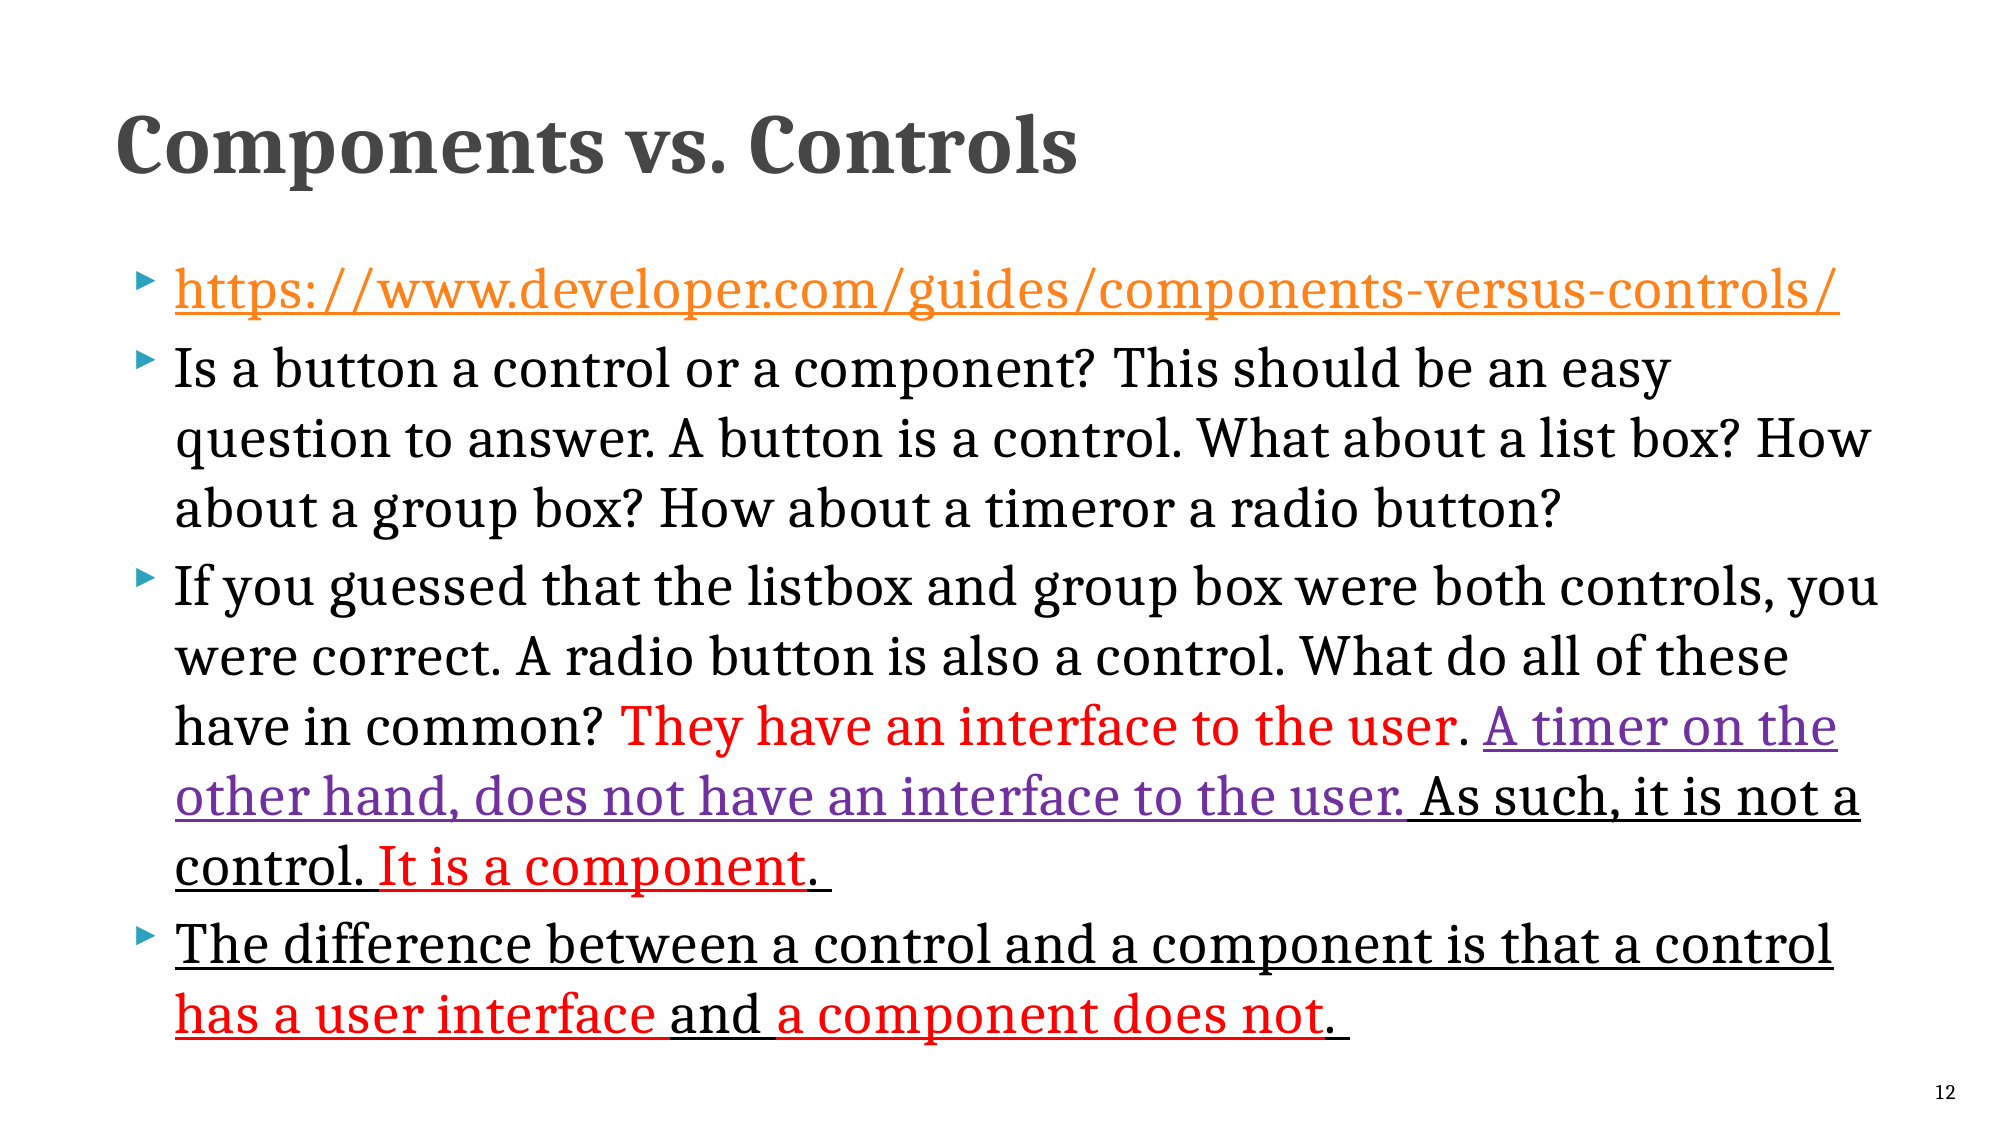

# Components vs. Controls
https://www.developer.com/guides/components-versus-controls/
Is a button a control or a component? This should be an easy question to answer. A button is a control. What about a list box? How about a group box? How about a timeror a radio button?
If you guessed that the listbox and group box were both controls, you were correct. A radio button is also a control. What do all of these have in common? They have an interface to the user. A timer on the other hand, does not have an interface to the user. As such, it is not a control. It is a component.
The difference between a control and a component is that a control has a user interface and a component does not.

12